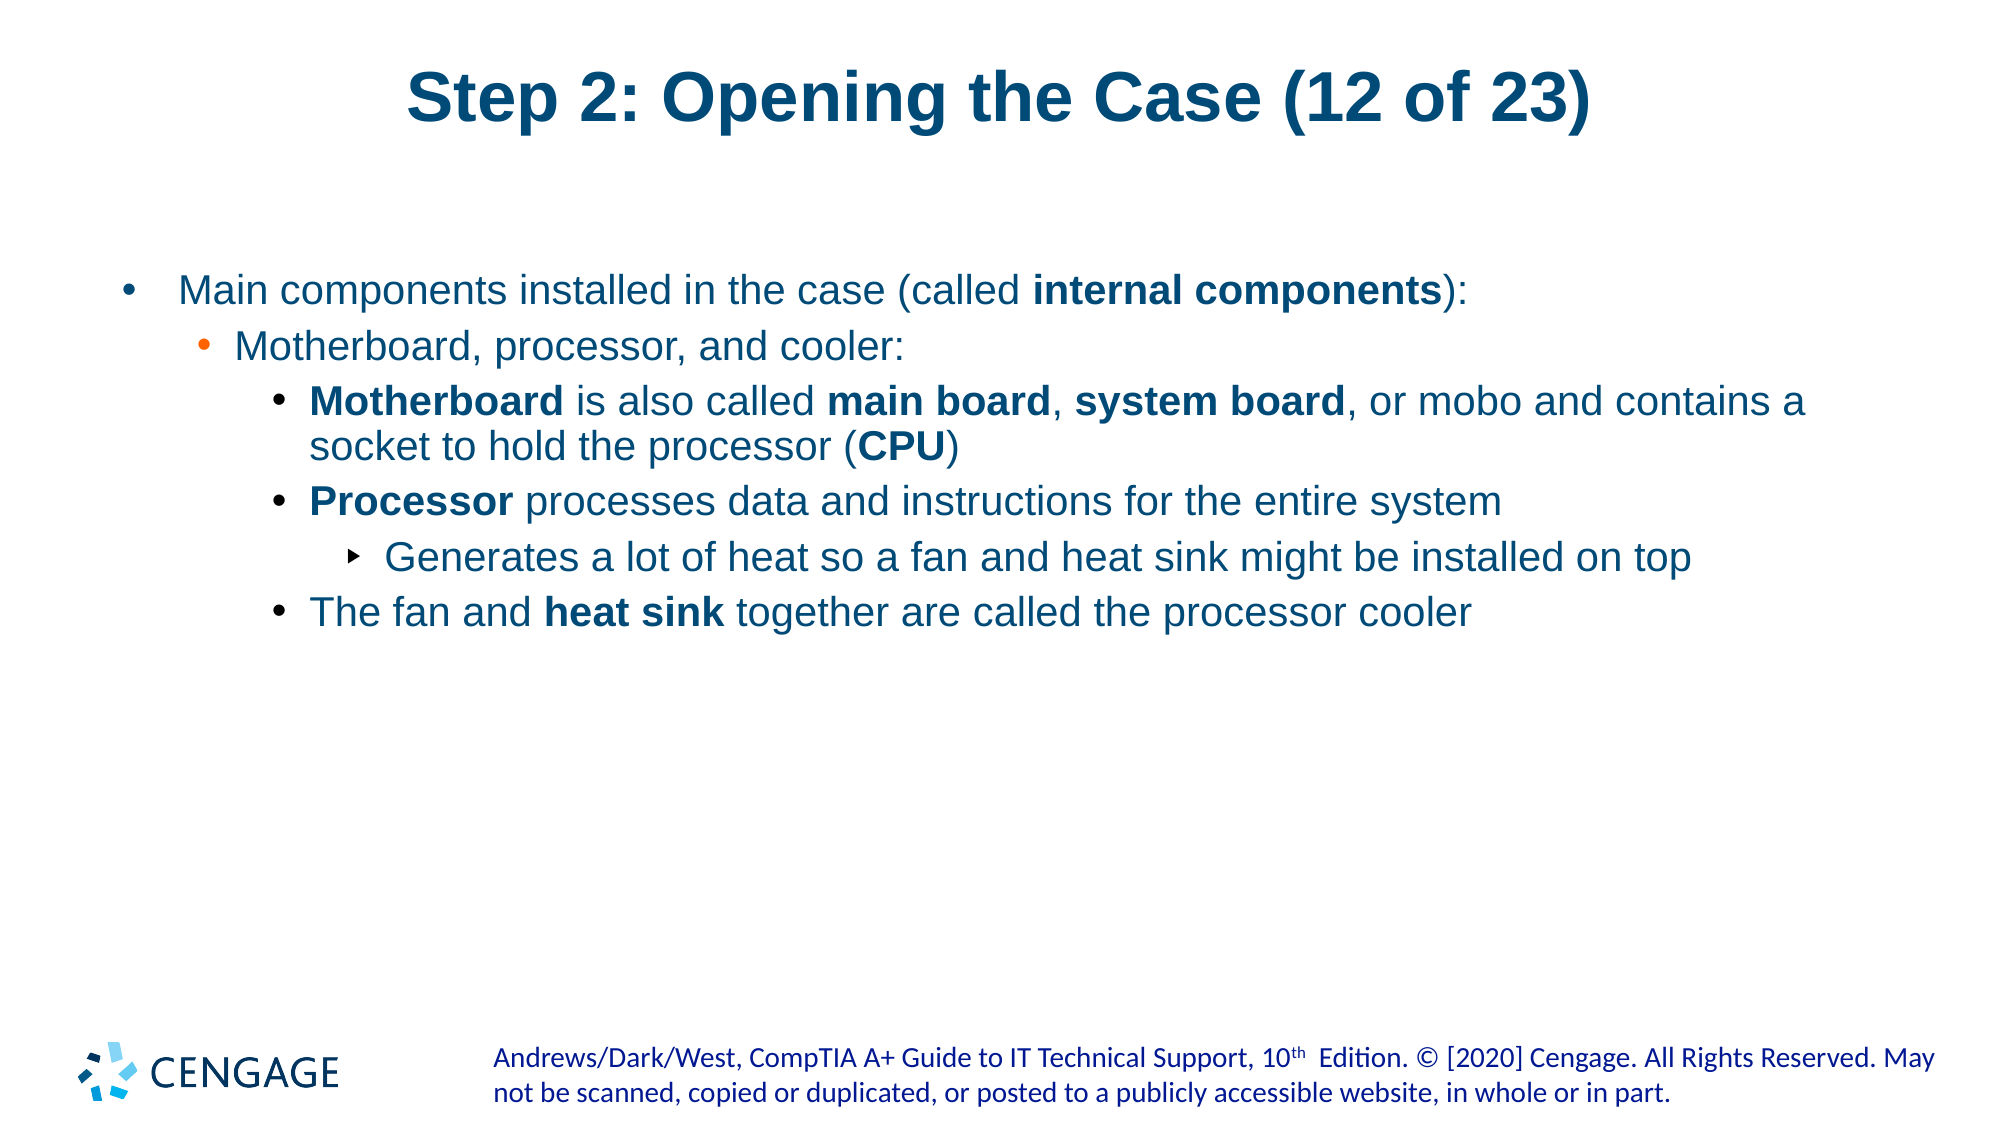

# Step 2: Opening the Case (12 of 23)
Main components installed in the case (called internal components):
Motherboard, processor, and cooler:
Motherboard is also called main board, system board, or mobo and contains a socket to hold the processor (CPU)
Processor processes data and instructions for the entire system
Generates a lot of heat so a fan and heat sink might be installed on top
The fan and heat sink together are called the processor cooler